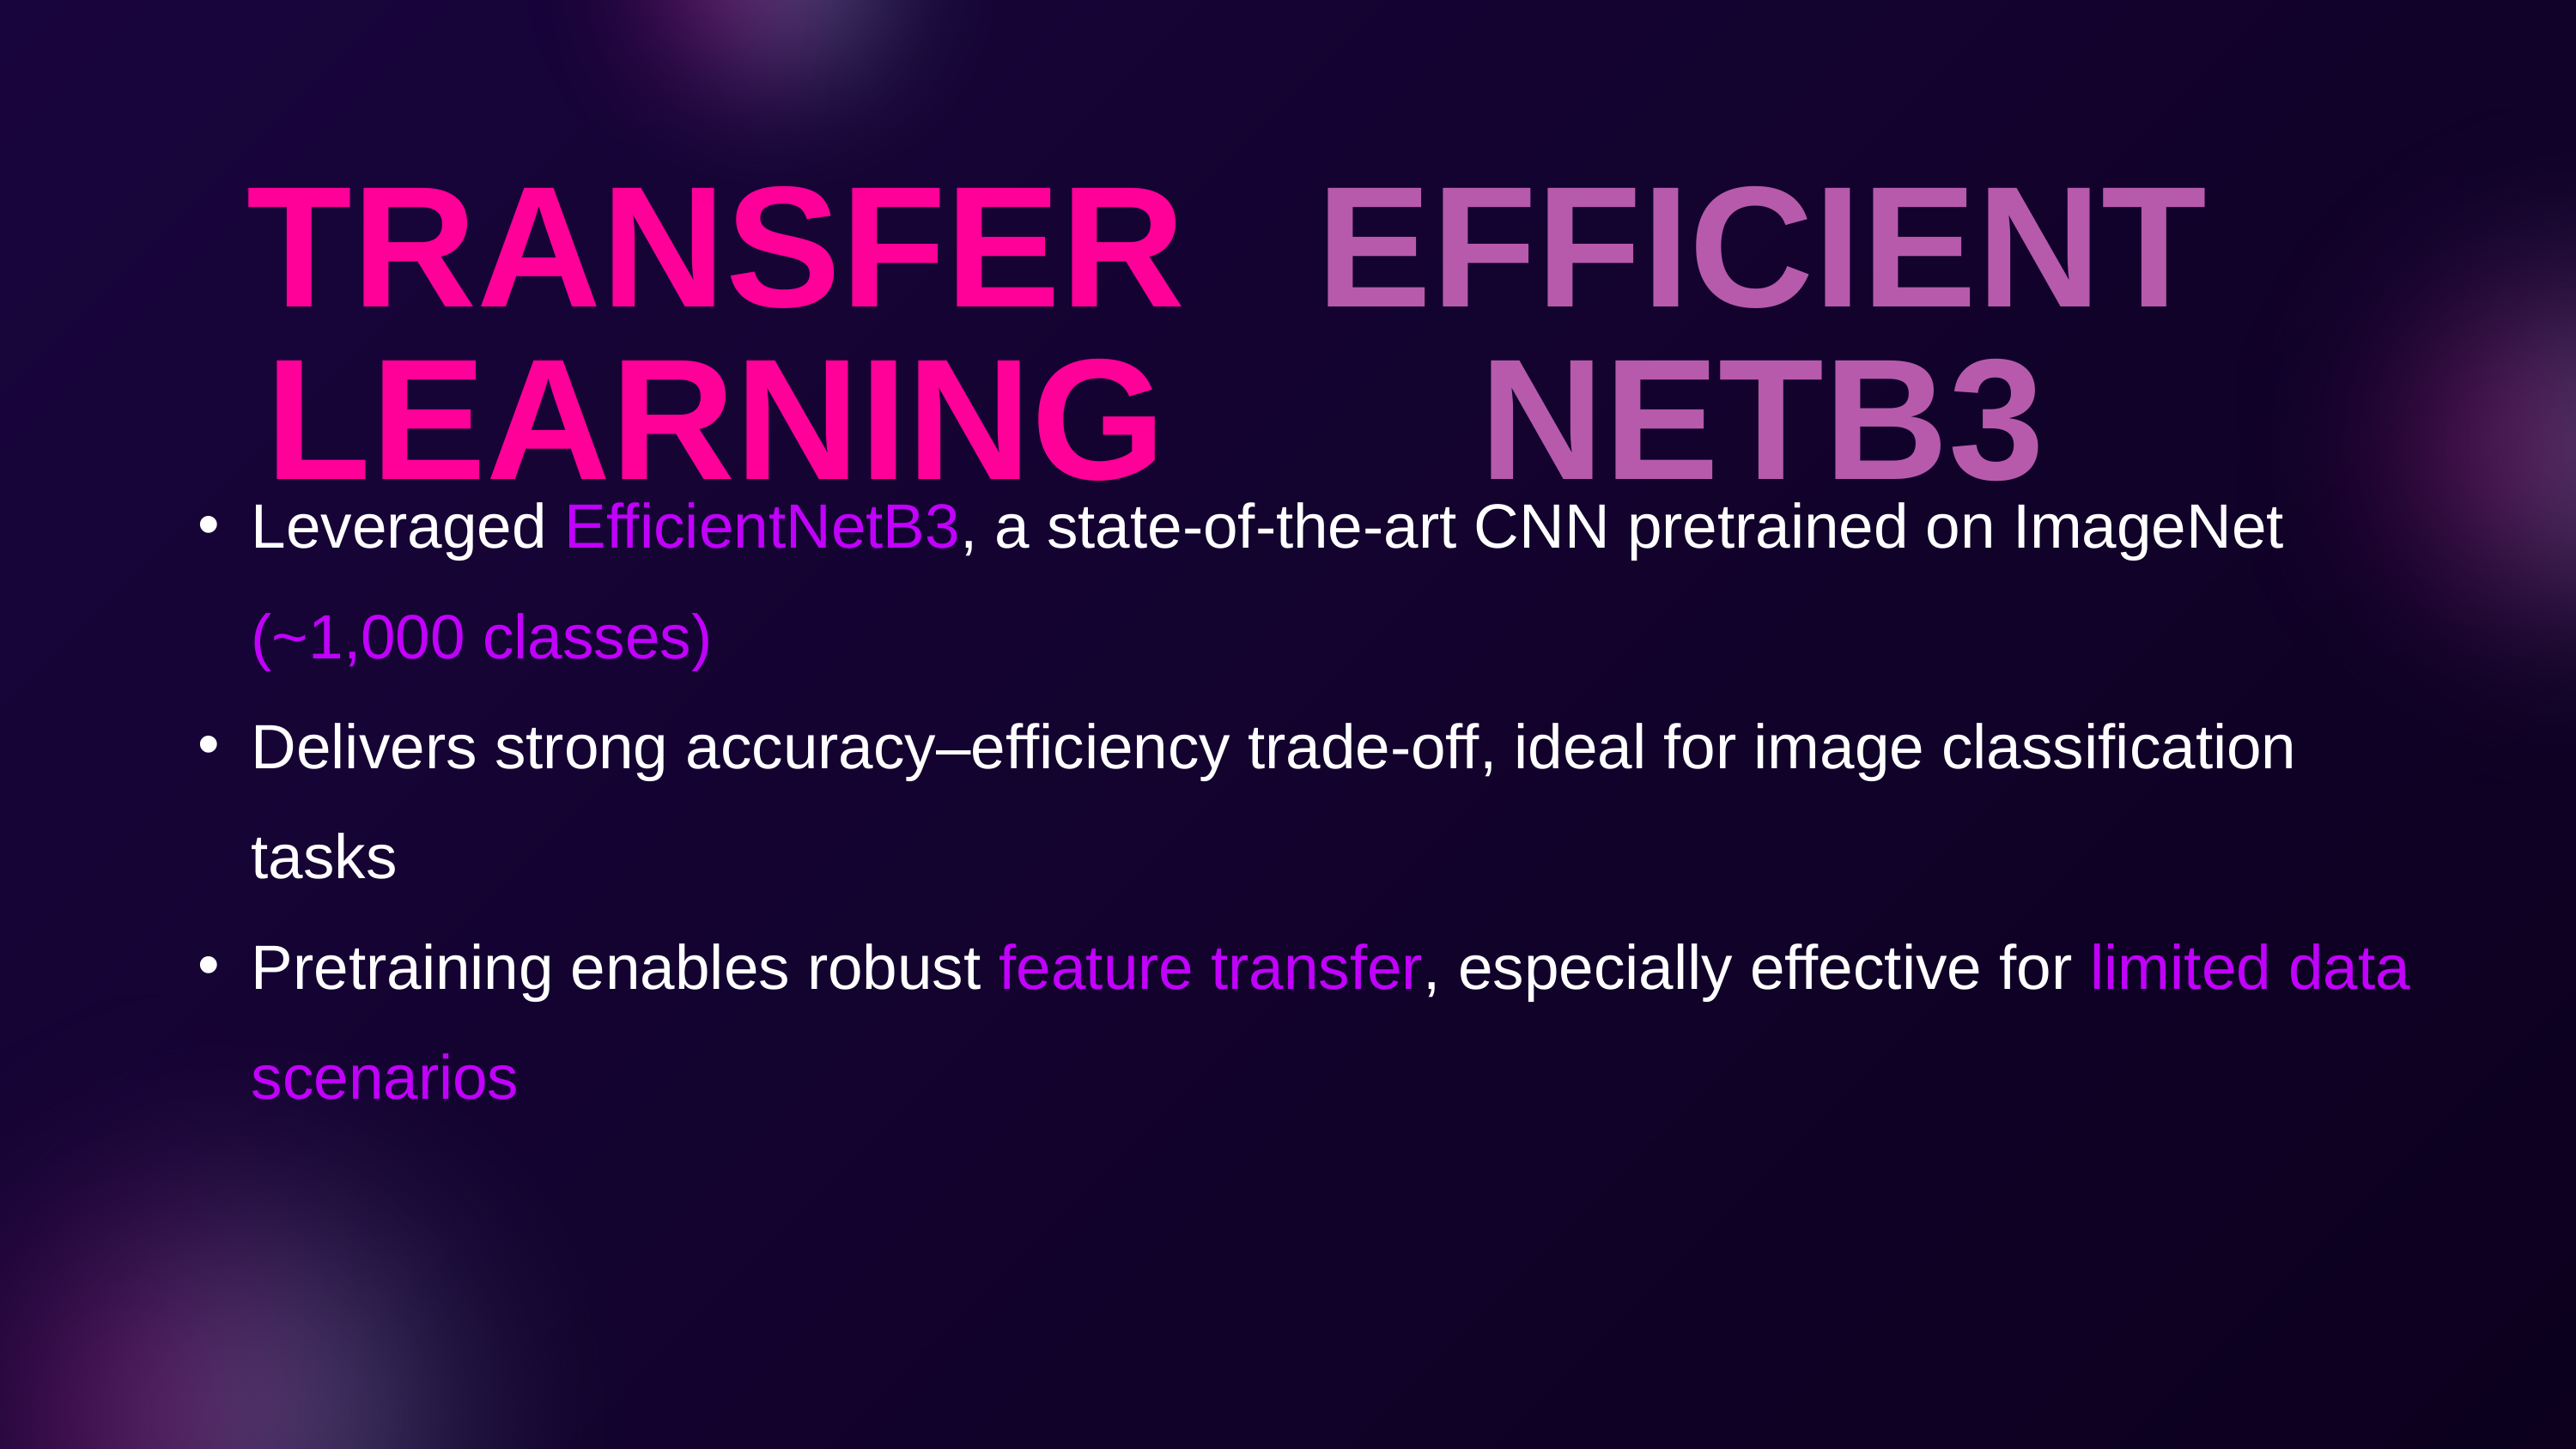

TRANSFER LEARNING
EFFICIENTNETB3
Leveraged EfficientNetB3, a state-of-the-art CNN pretrained on ImageNet (~1,000 classes)
Delivers strong accuracy–efficiency trade-off, ideal for image classification tasks
Pretraining enables robust feature transfer, especially effective for limited data scenarios